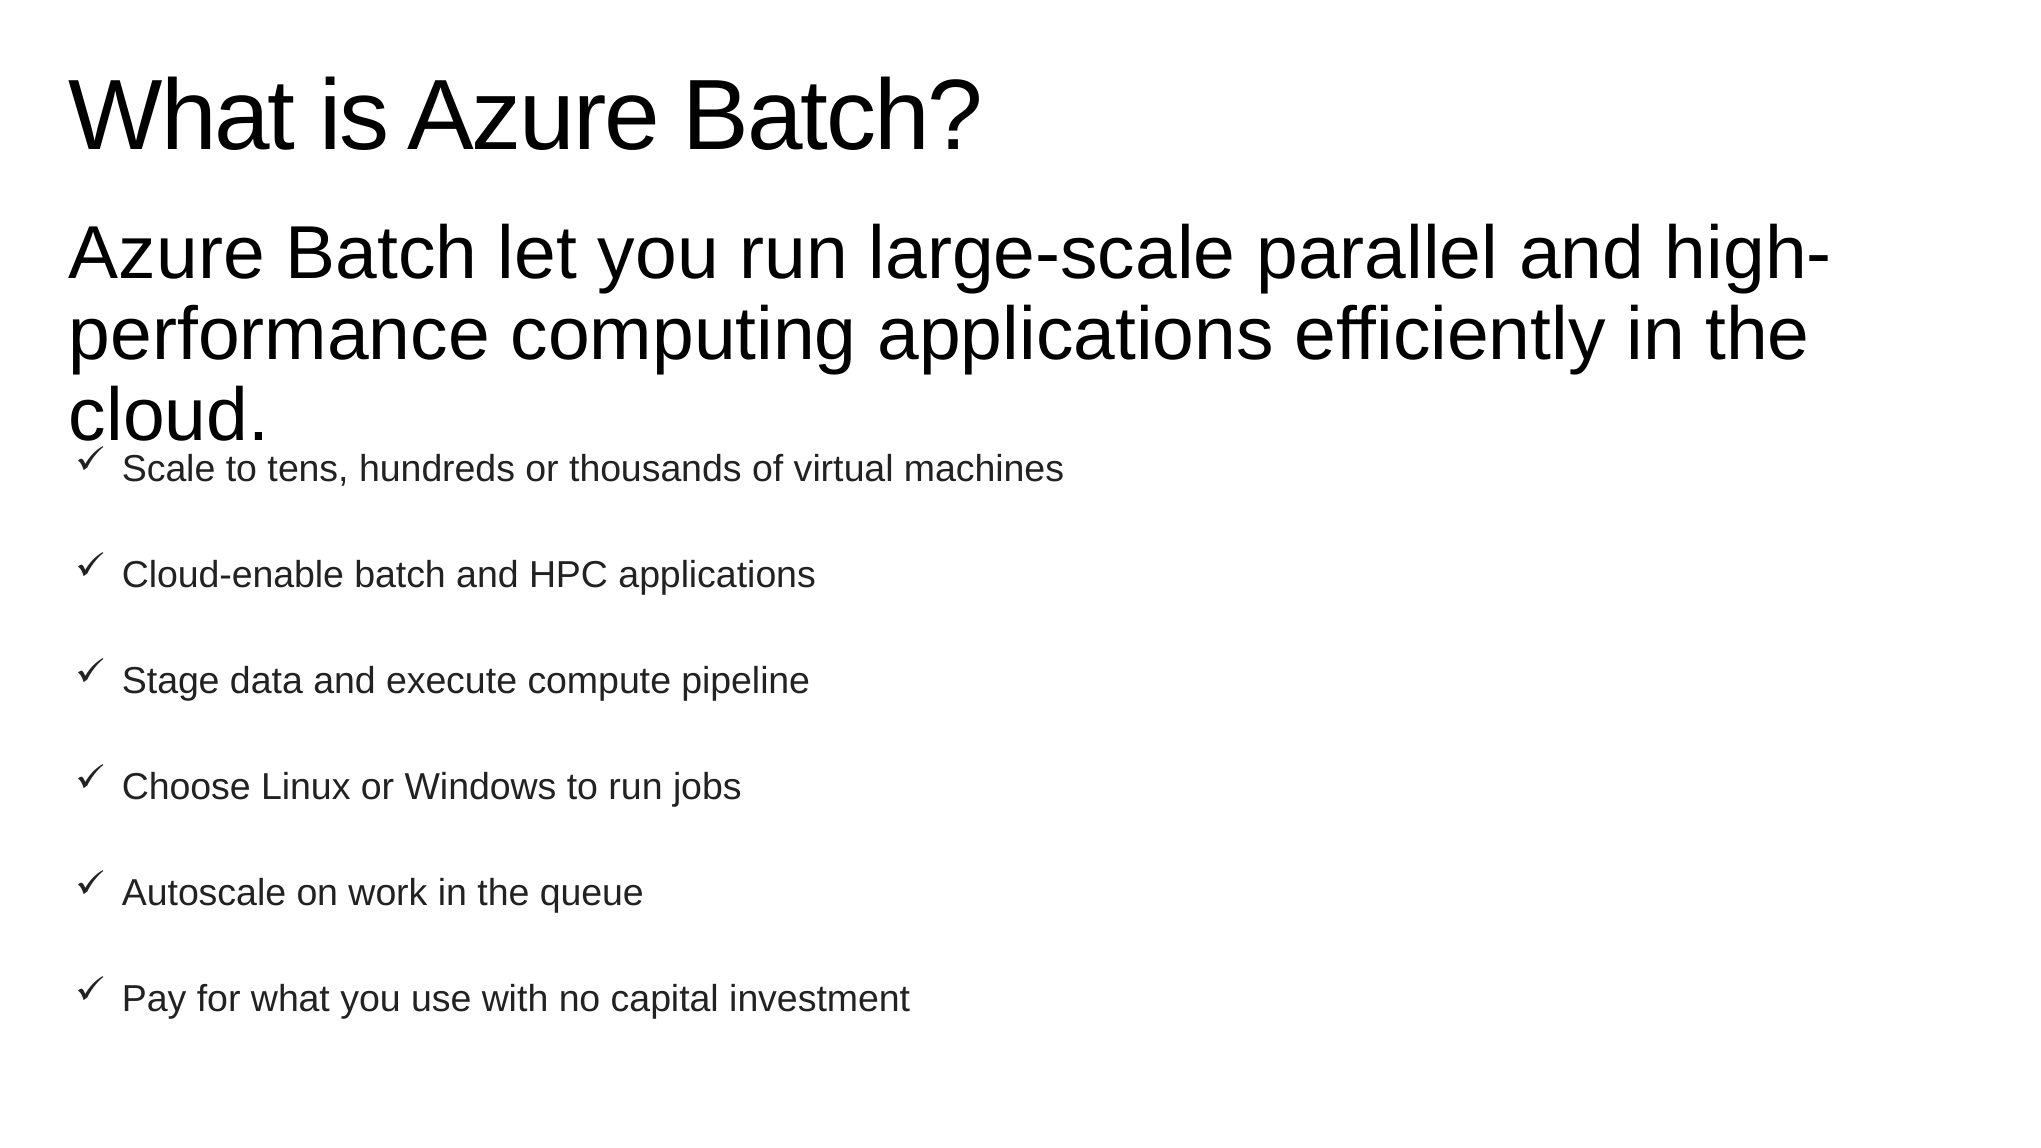

# What is Azure Batch?
Azure Batch let you run large-scale parallel and high-performance computing applications efficiently in the cloud.

Scale to tens, hundreds or thousands of virtual machines

Cloud-enable batch and HPC applications

Stage data and execute compute pipeline

Choose Linux or Windows to run jobs

Autoscale on work in the queue

Pay for what you use with no capital investment